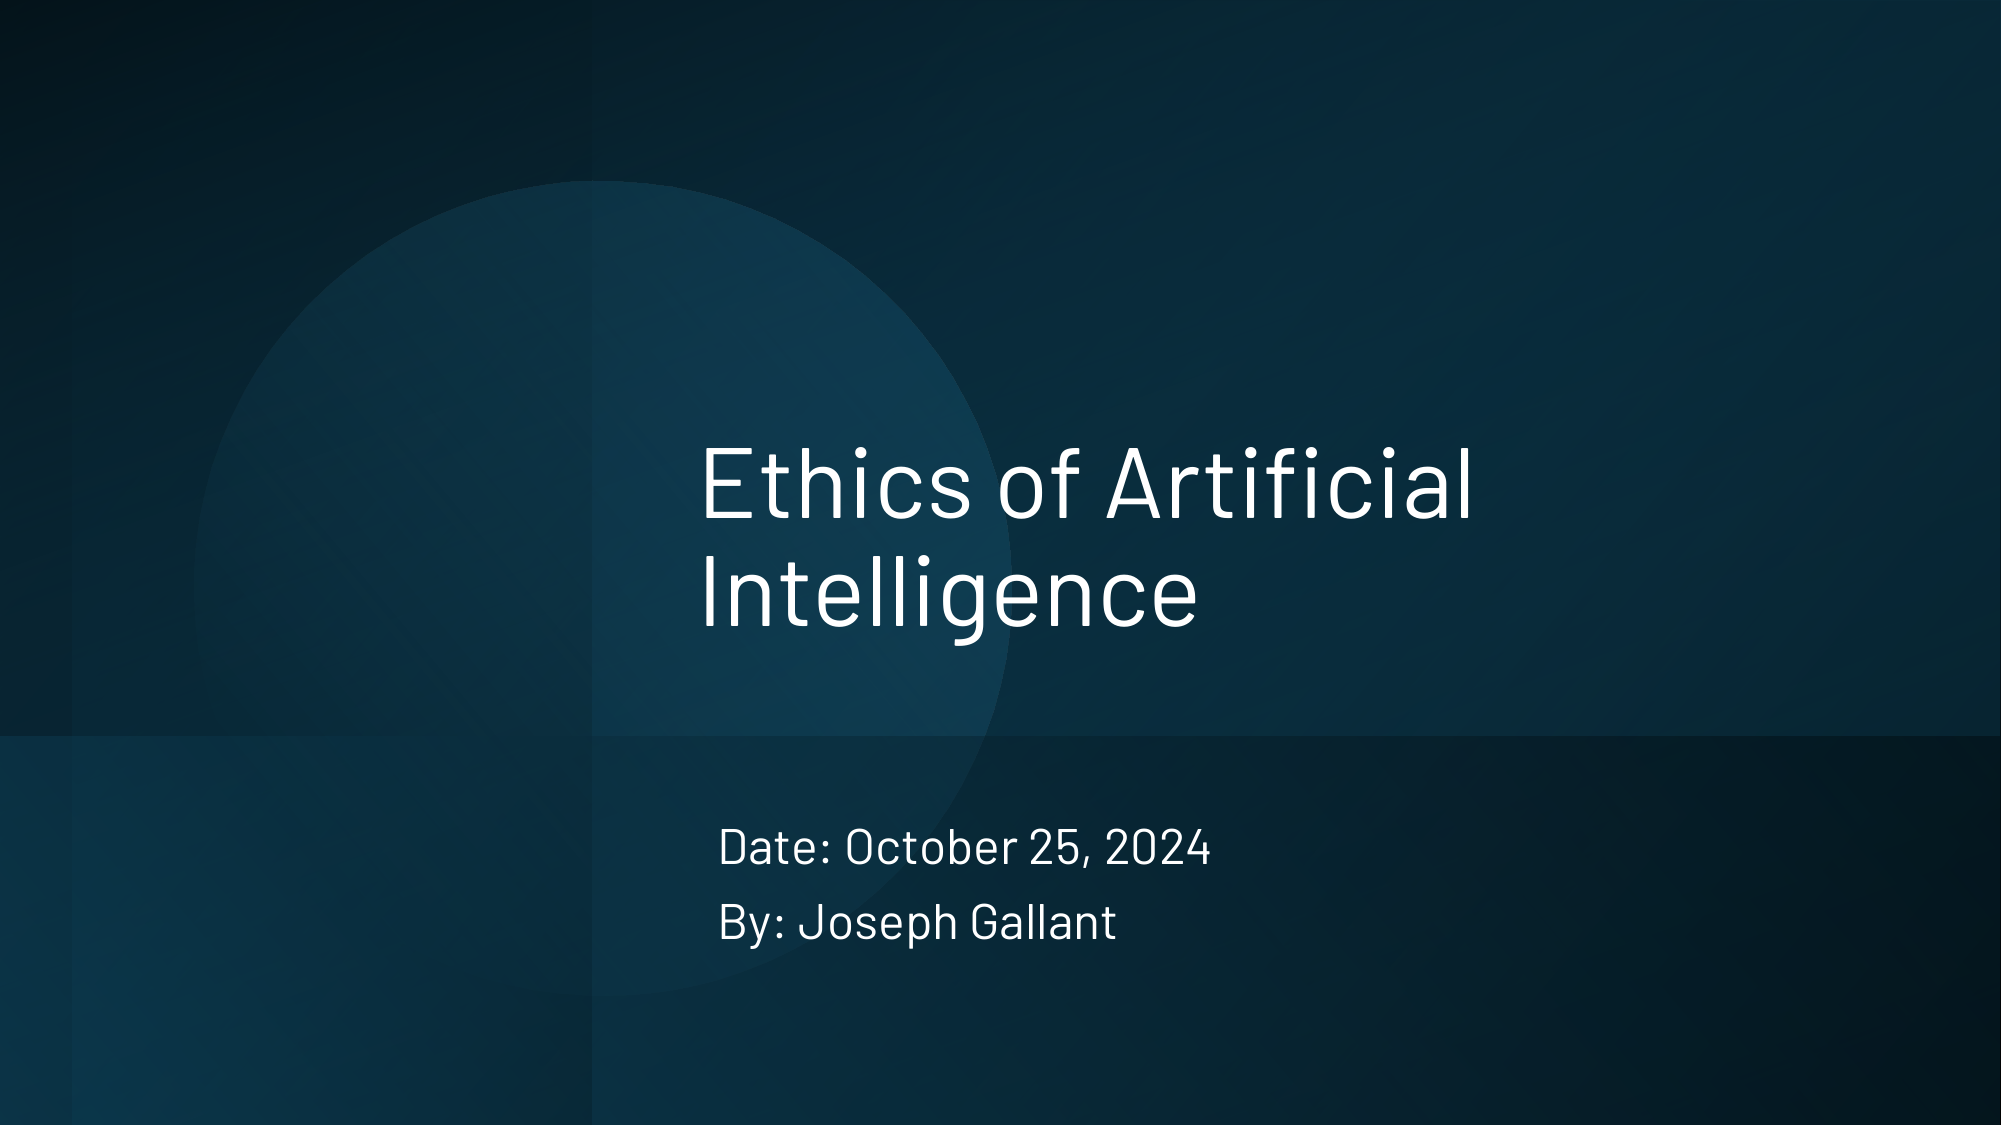

# Ethics of Artificial Intelligence

Date: October 25, 2024
By: Joseph Gallant